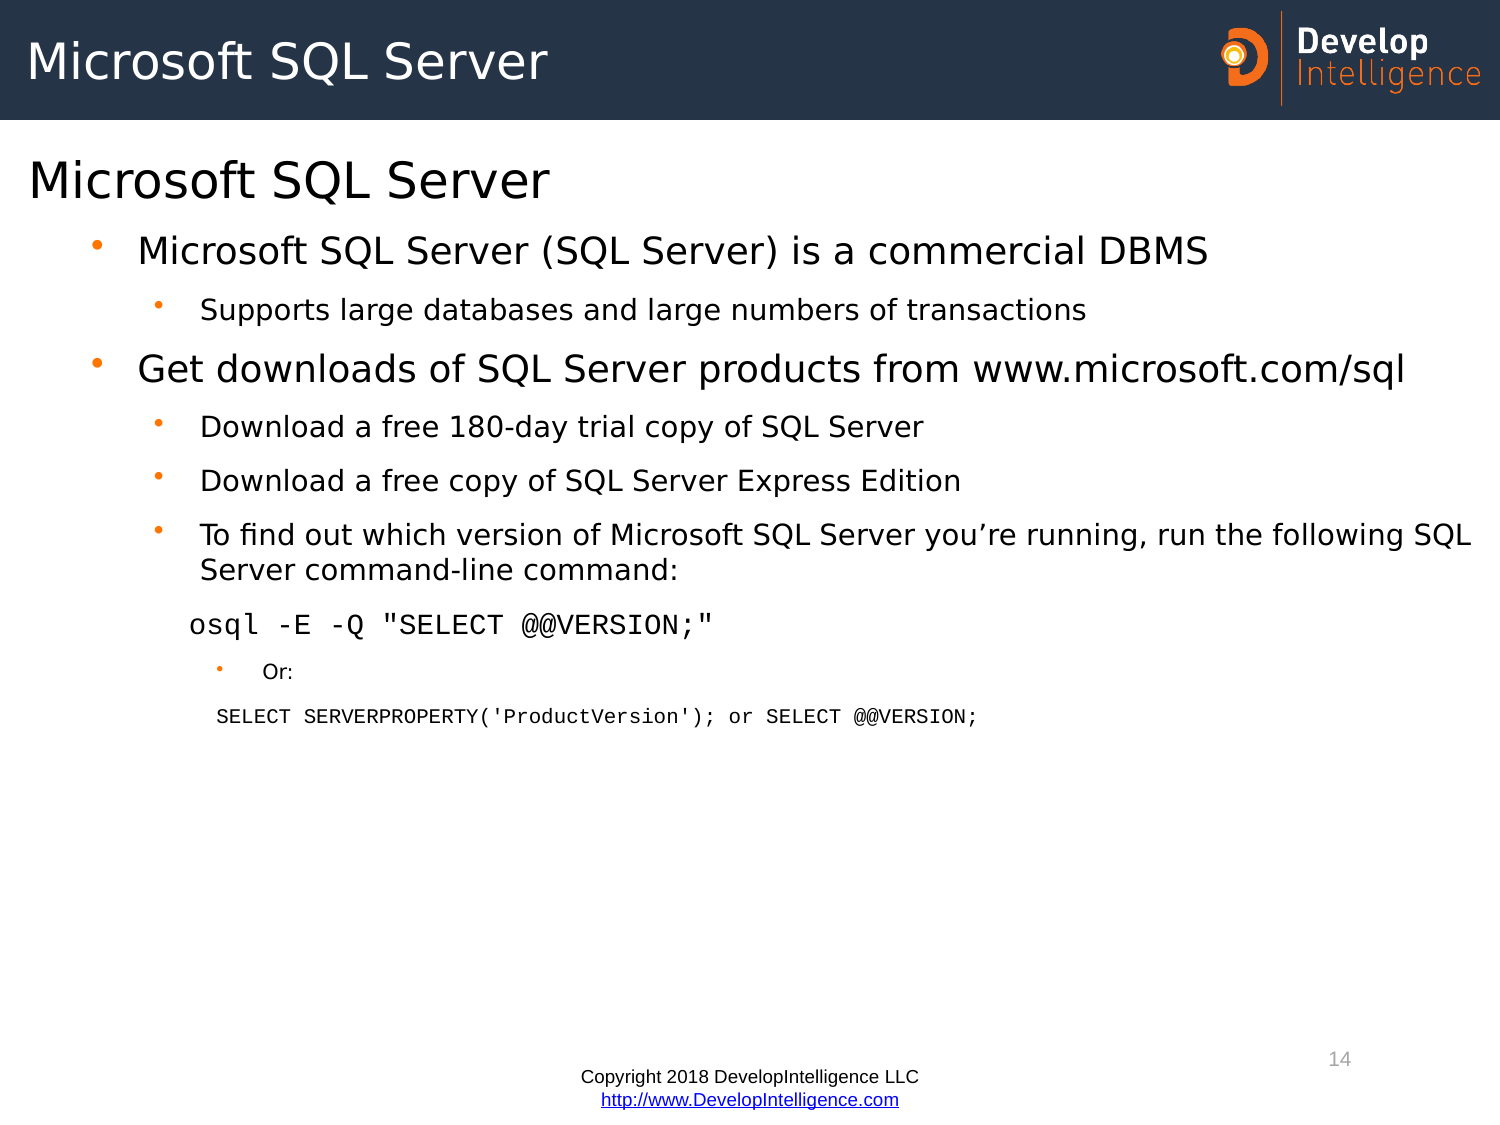

# Microsoft SQL Server
Microsoft SQL Server
Microsoft SQL Server (SQL Server) is a commercial DBMS
Supports large databases and large numbers of transactions
Get downloads of SQL Server products from www.microsoft.com/sql
Download a free 180-day trial copy of SQL Server
Download a free copy of SQL Server Express Edition
To find out which version of Microsoft SQL Server you’re running, run the following SQL Server command-line command:
  osql -E -Q "SELECT @@VERSION;"
Or:
SELECT SERVERPROPERTY('ProductVersion'); or SELECT @@VERSION;

14